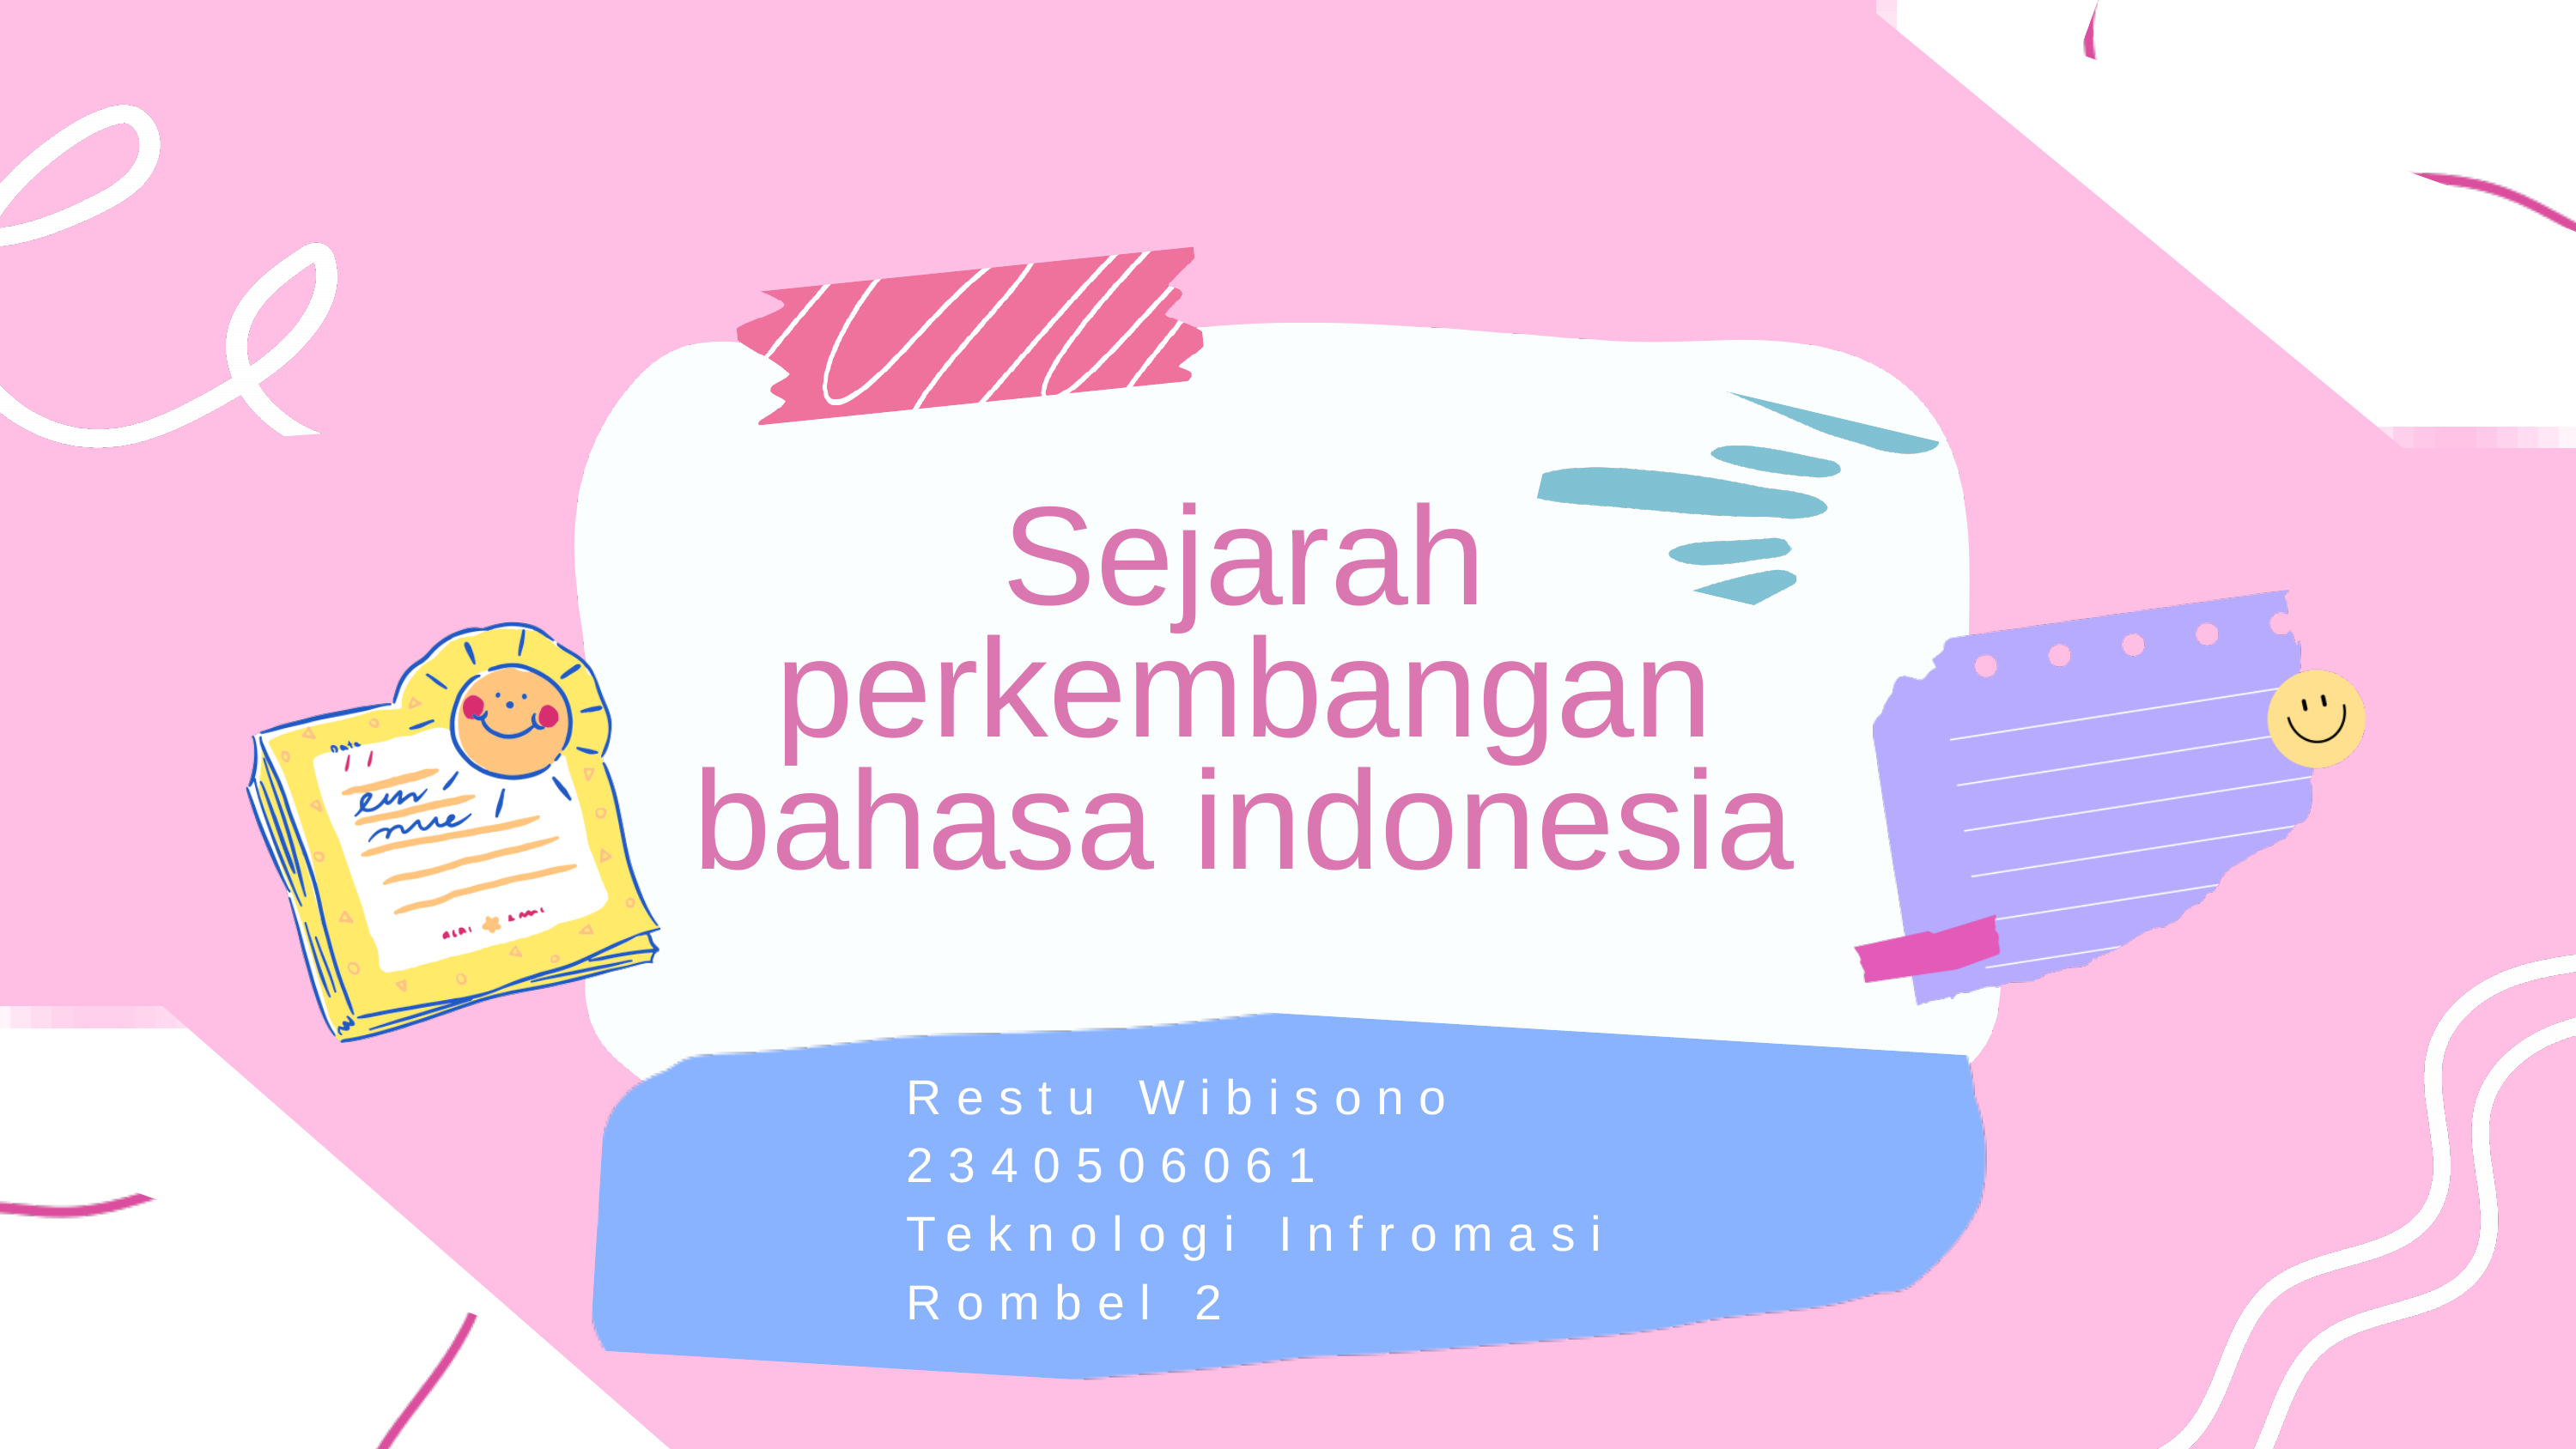

Sejarah perkembangan bahasa indonesia

Restu Wibisono
2340506061
Teknologi Infromasi
Rombel 2